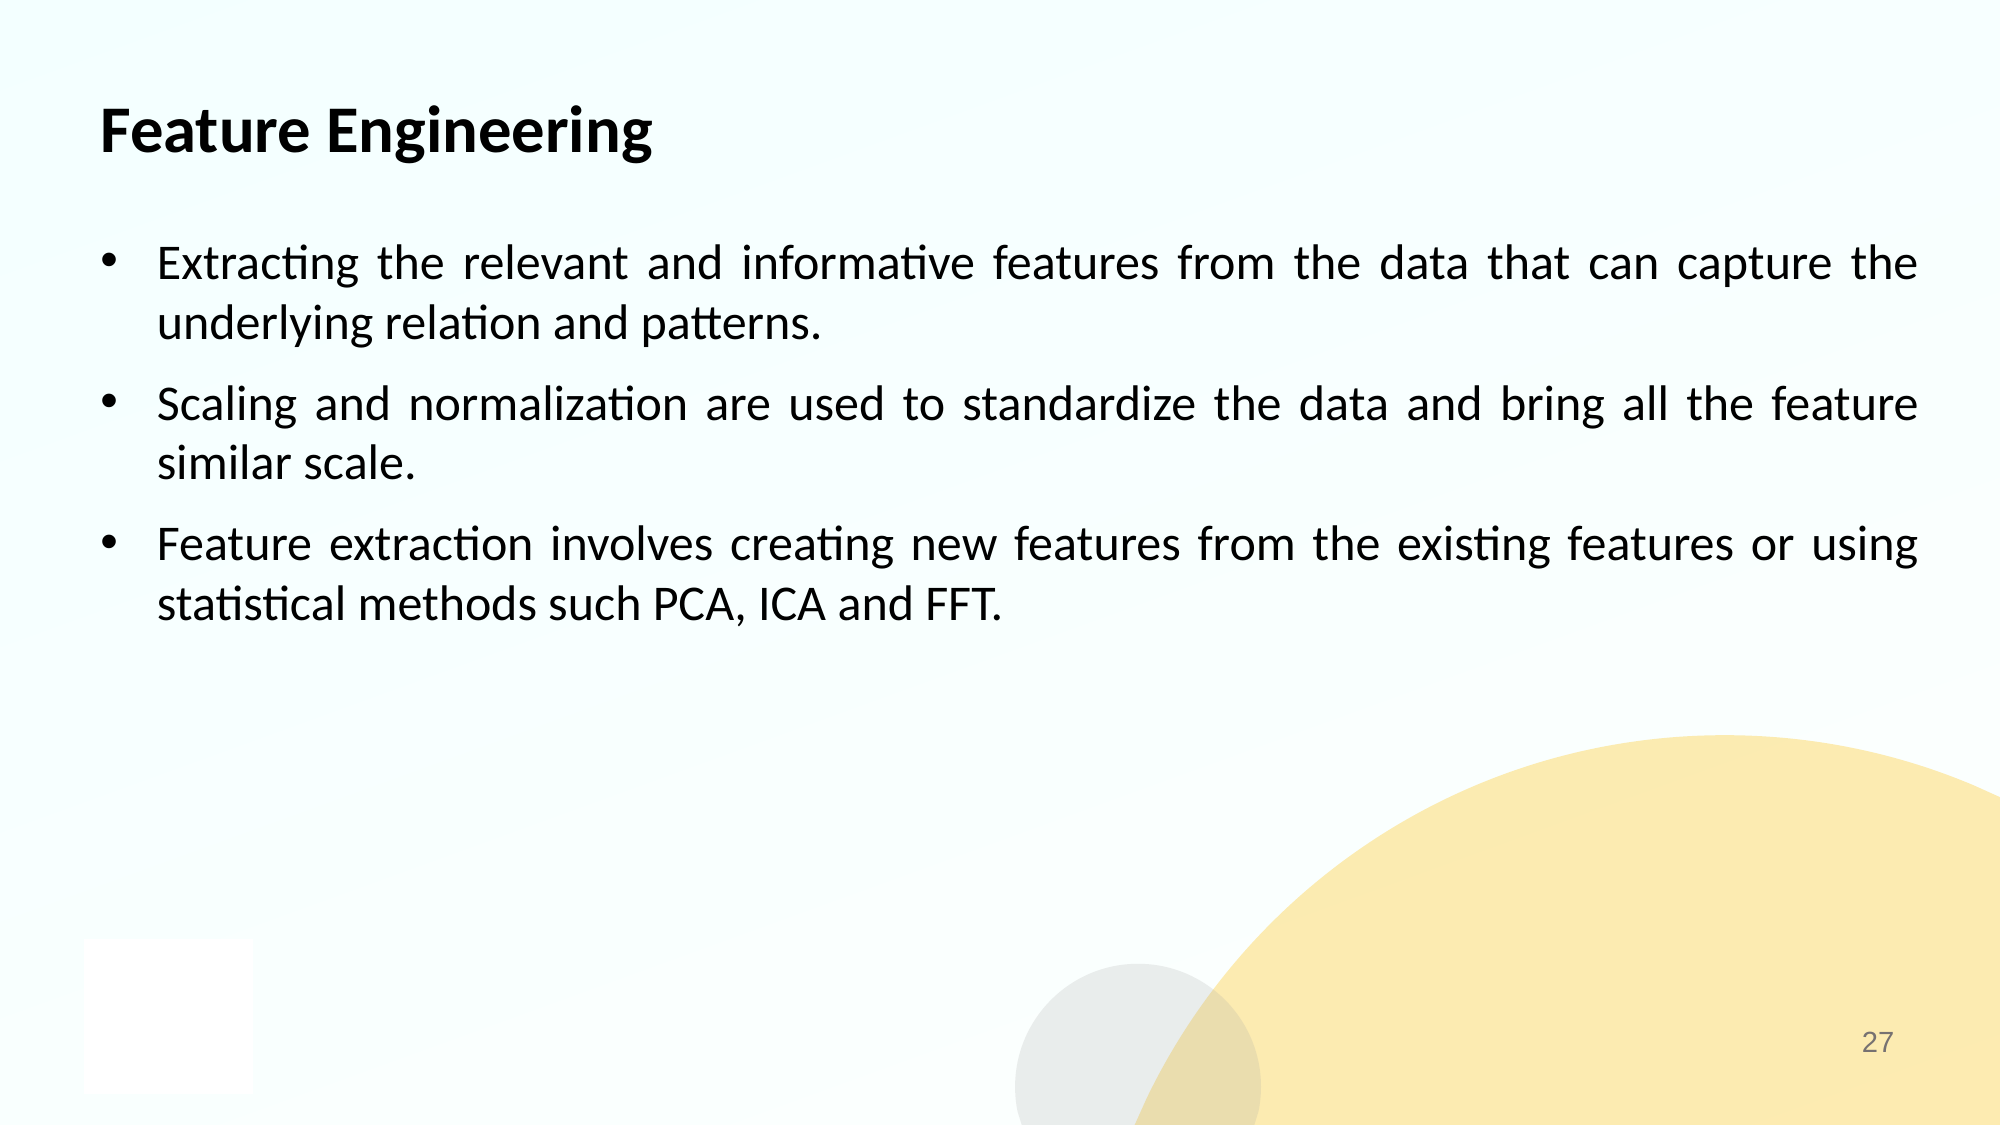

# Feature Engineering
Extracting the relevant and informative features from the data that can capture the underlying relation and patterns.
Scaling and normalization are used to standardize the data and bring all the feature similar scale.
Feature extraction involves creating new features from the existing features or using statistical methods such PCA, ICA and FFT.

27